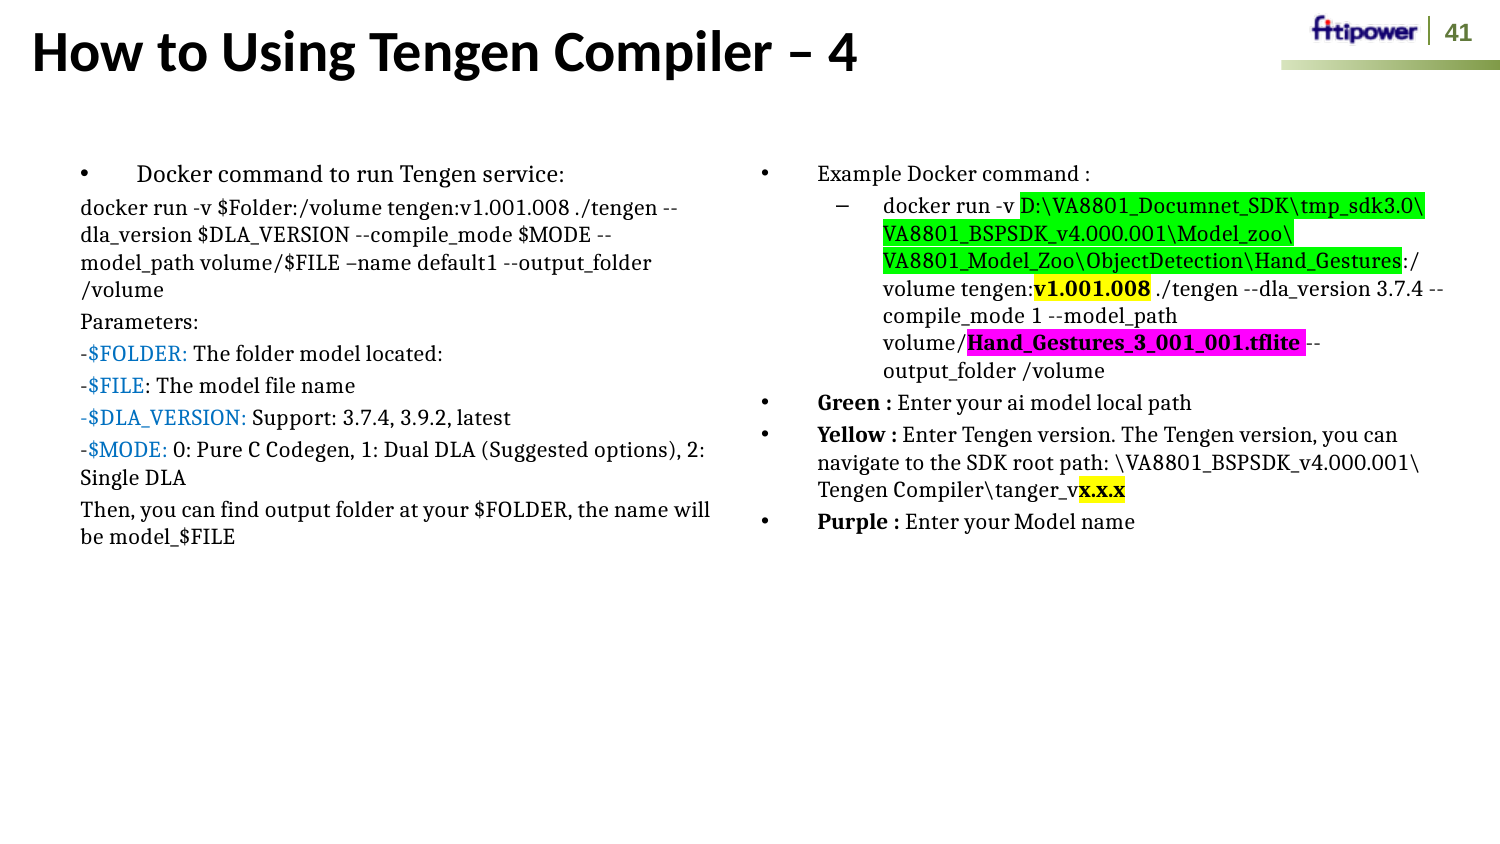

# How to Using Tengen Compiler – 4
41
Docker command to run Tengen service:
docker run -v $Folder:/volume tengen:v1.001.008 ./tengen --dla_version $DLA_VERSION --compile_mode $MODE --model_path volume/$FILE –name default1 --output_folder /volume
Parameters:
-$FOLDER: The folder model located:
-$FILE: The model file name
-$DLA_VERSION: Support: 3.7.4, 3.9.2, latest
-$MODE: 0: Pure C Codegen, 1: Dual DLA (Suggested options), 2: Single DLA
Then, you can find output folder at your $FOLDER, the name will be model_$FILE

Example Docker command :
docker run -v D:\VA8801_Documnet_SDK\tmp_sdk3.0\VA8801_BSPSDK_v4.000.001\Model_zoo\VA8801_Model_Zoo\ObjectDetection\Hand_Gestures:/volume tengen:v1.001.008 ./tengen --dla_version 3.7.4 --compile_mode 1 --model_path volume/Hand_Gestures_3_001_001.tflite --output_folder /volume
Green : Enter your ai model local path
Yellow : Enter Tengen version. The Tengen version, you can navigate to the SDK root path: \VA8801_BSPSDK_v4.000.001\Tengen Compiler\tanger_vx.x.x
Purple : Enter your Model name